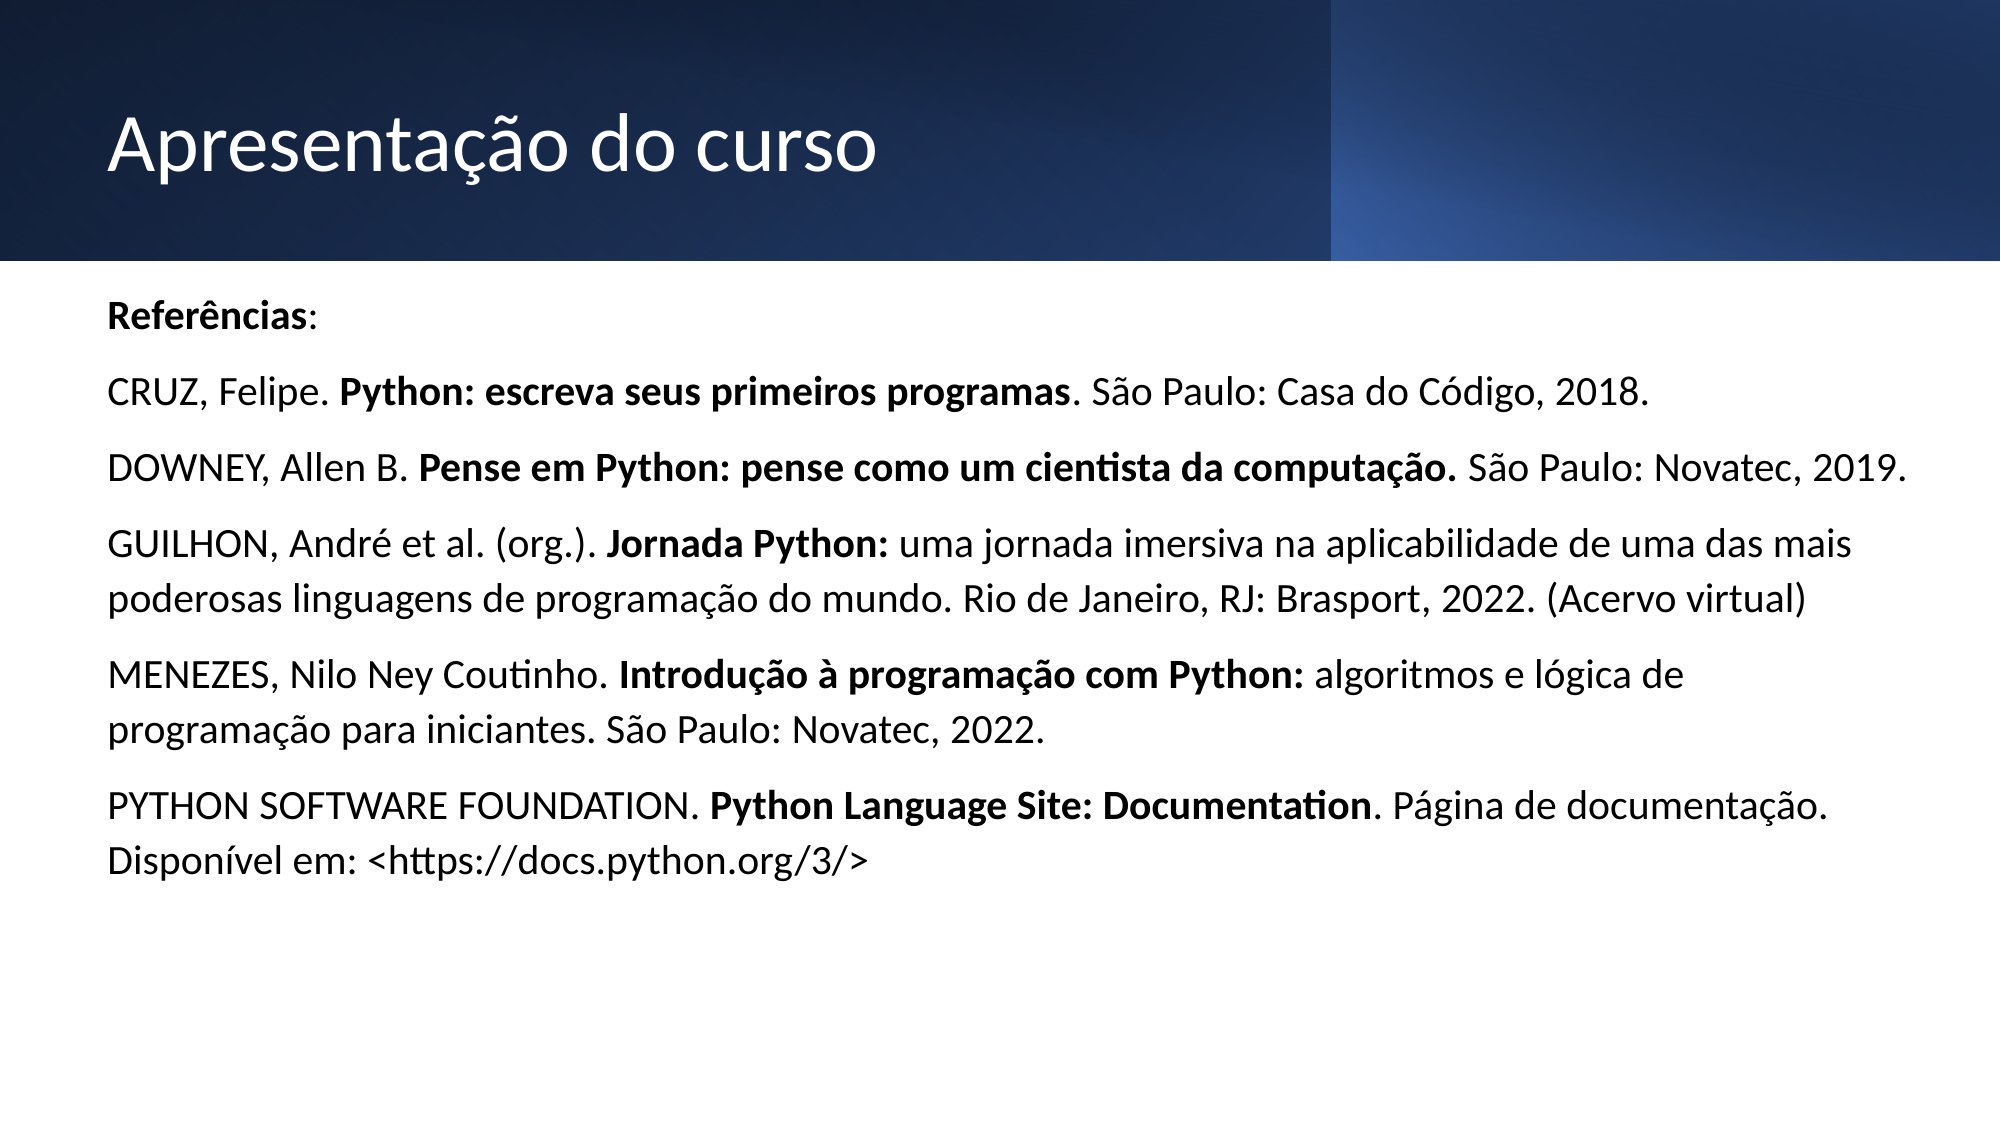

# Apresentação do curso
Referências:
CRUZ, Felipe. Python: escreva seus primeiros programas. São Paulo: Casa do Código, 2018.
DOWNEY, Allen B. Pense em Python: pense como um cientista da computação. São Paulo: Novatec, 2019.
GUILHON, André et al. (org.). Jornada Python: uma jornada imersiva na aplicabilidade de uma das mais poderosas linguagens de programação do mundo. Rio de Janeiro, RJ: Brasport, 2022. (Acervo virtual)
MENEZES, Nilo Ney Coutinho. Introdução à programação com Python: algoritmos e lógica de programação para iniciantes. São Paulo: Novatec, 2022.
PYTHON SOFTWARE FOUNDATION. Python Language Site: Documentation. Página de documentação. Disponível em: <https://docs.python.org/3/>